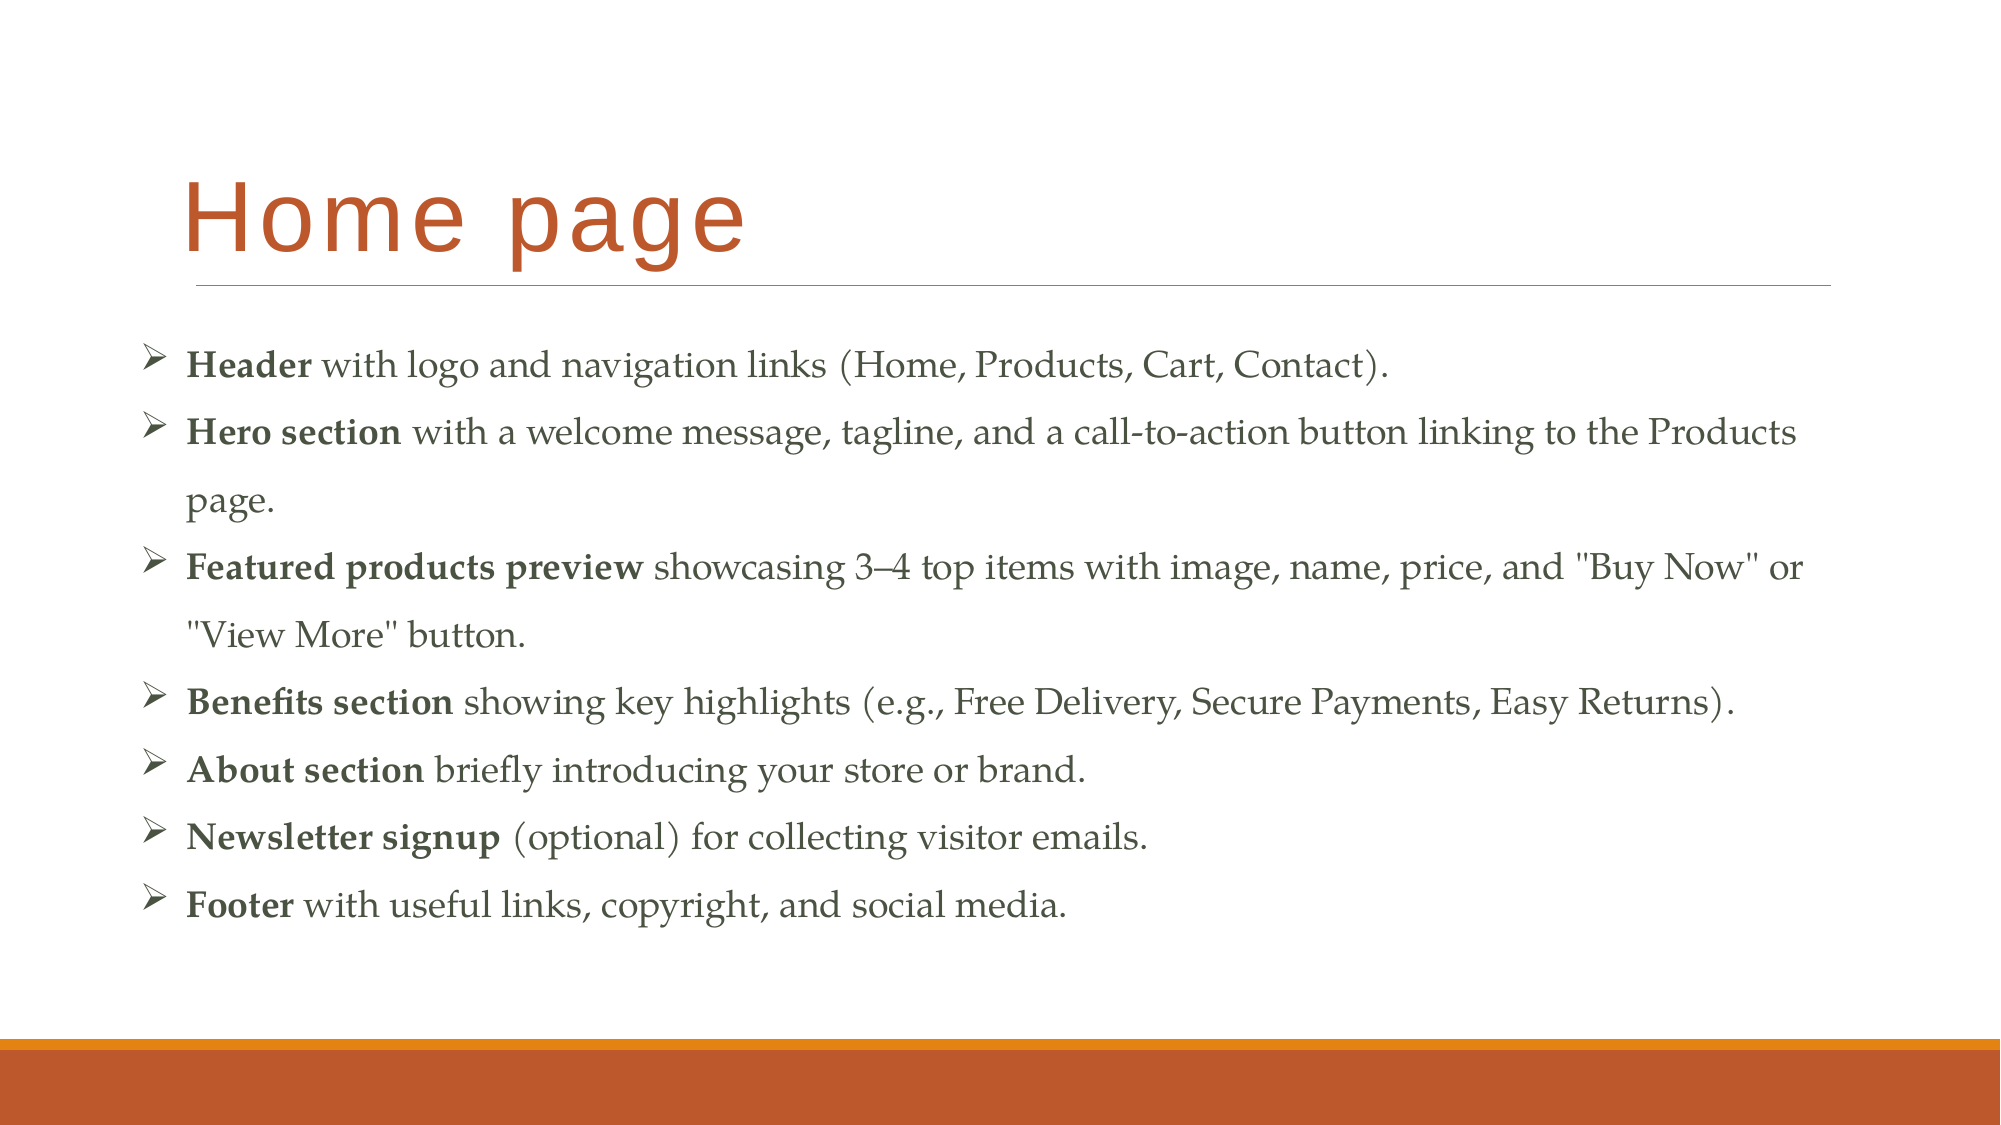

# Home page
Header with logo and navigation links (Home, Products, Cart, Contact).
Hero section with a welcome message, tagline, and a call-to-action button linking to the Products page.
Featured products preview showcasing 3–4 top items with image, name, price, and "Buy Now" or "View More" button.
Benefits section showing key highlights (e.g., Free Delivery, Secure Payments, Easy Returns).
About section briefly introducing your store or brand.
Newsletter signup (optional) for collecting visitor emails.
Footer with useful links, copyright, and social media.